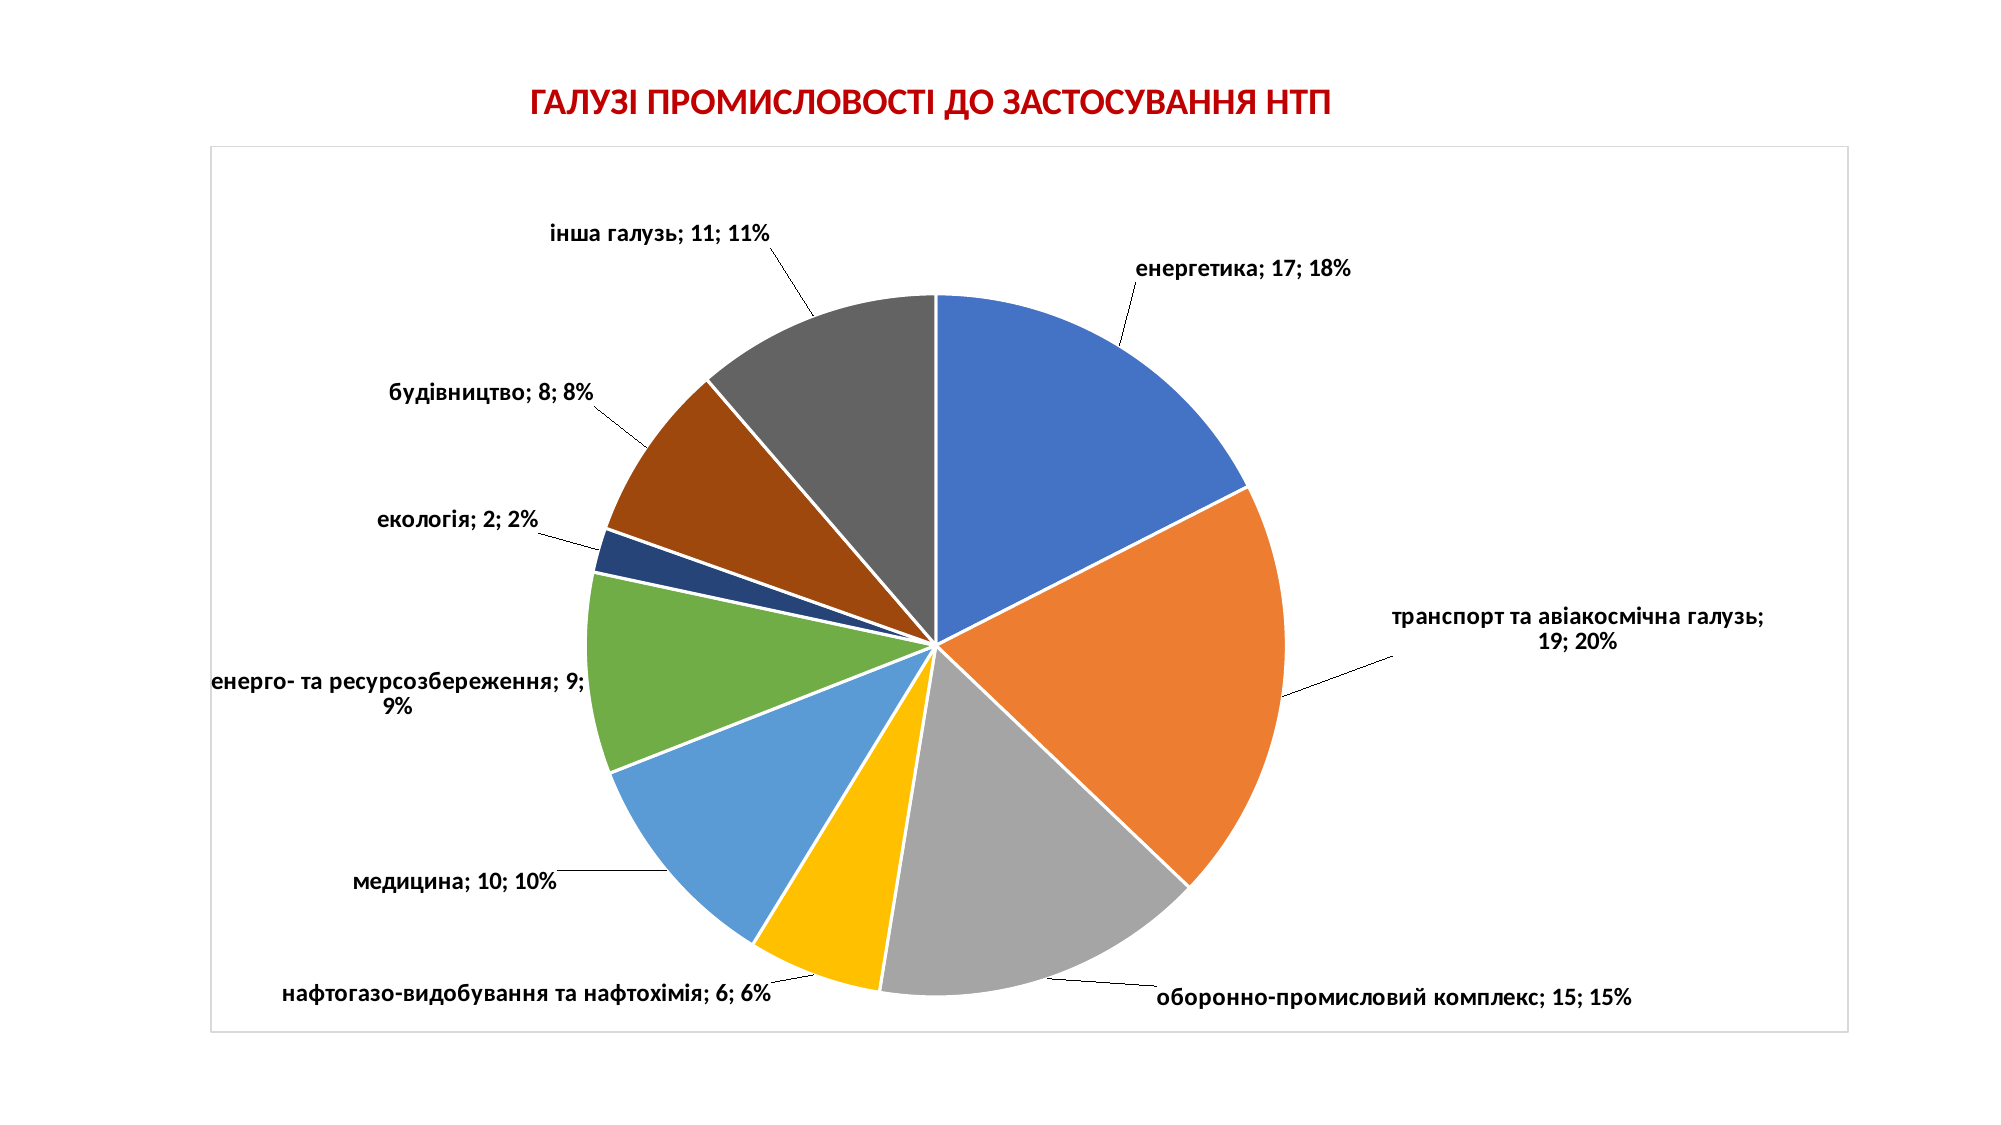

ГАЛУЗІ ПРОМИСЛОВОСТІ ДО ЗАСТОСУВАННЯ НТП

### Chart

| Category |  |
|---|---|
| енергетика | 17.0 |
| транспорт та авіакосмічна галузь | 19.0 |
| оборонно-промисловий комплекс | 15.0 |
| нафтогазо-видобування та нафтохімія | 6.0 |
| медицина | 10.0 |
| енерго- та ресурсозбереження | 9.0 |
| екологія | 2.0 |
| будівництво | 8.0 |
| інша галузь | 11.0 |